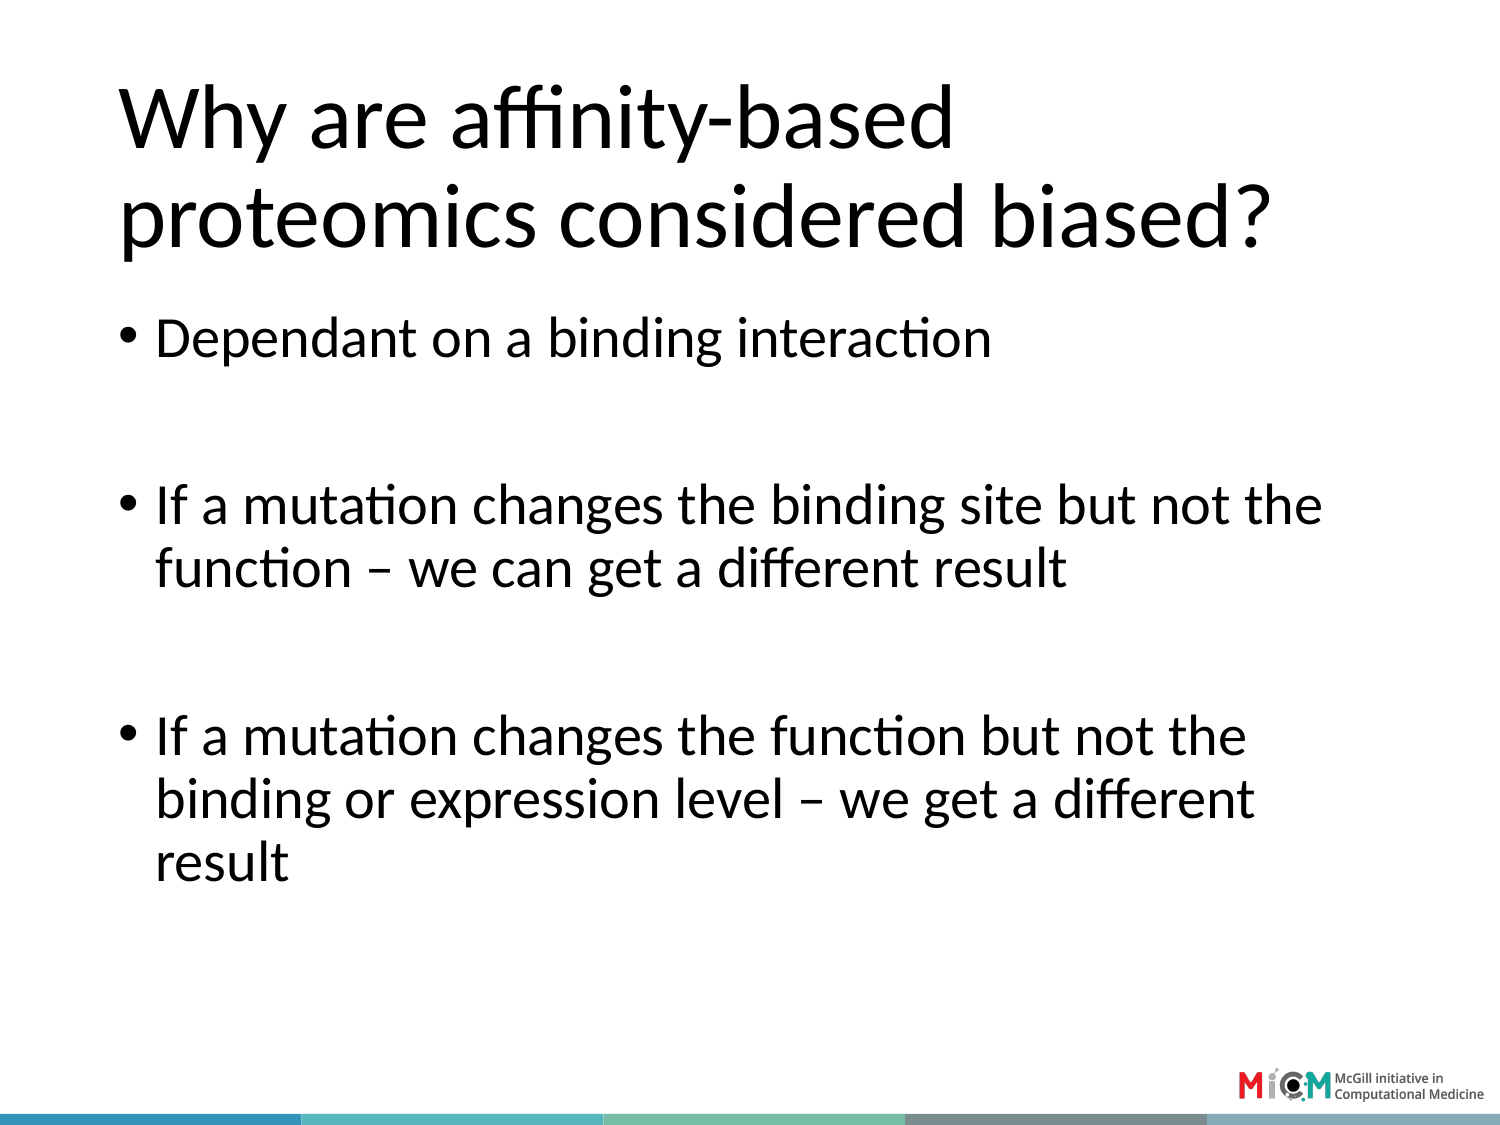

# Why are affinity-based proteomics considered biased?
Dependant on a binding interaction

If a mutation changes the binding site but not the function – we can get a different result

If a mutation changes the function but not the binding or expression level – we get a different result